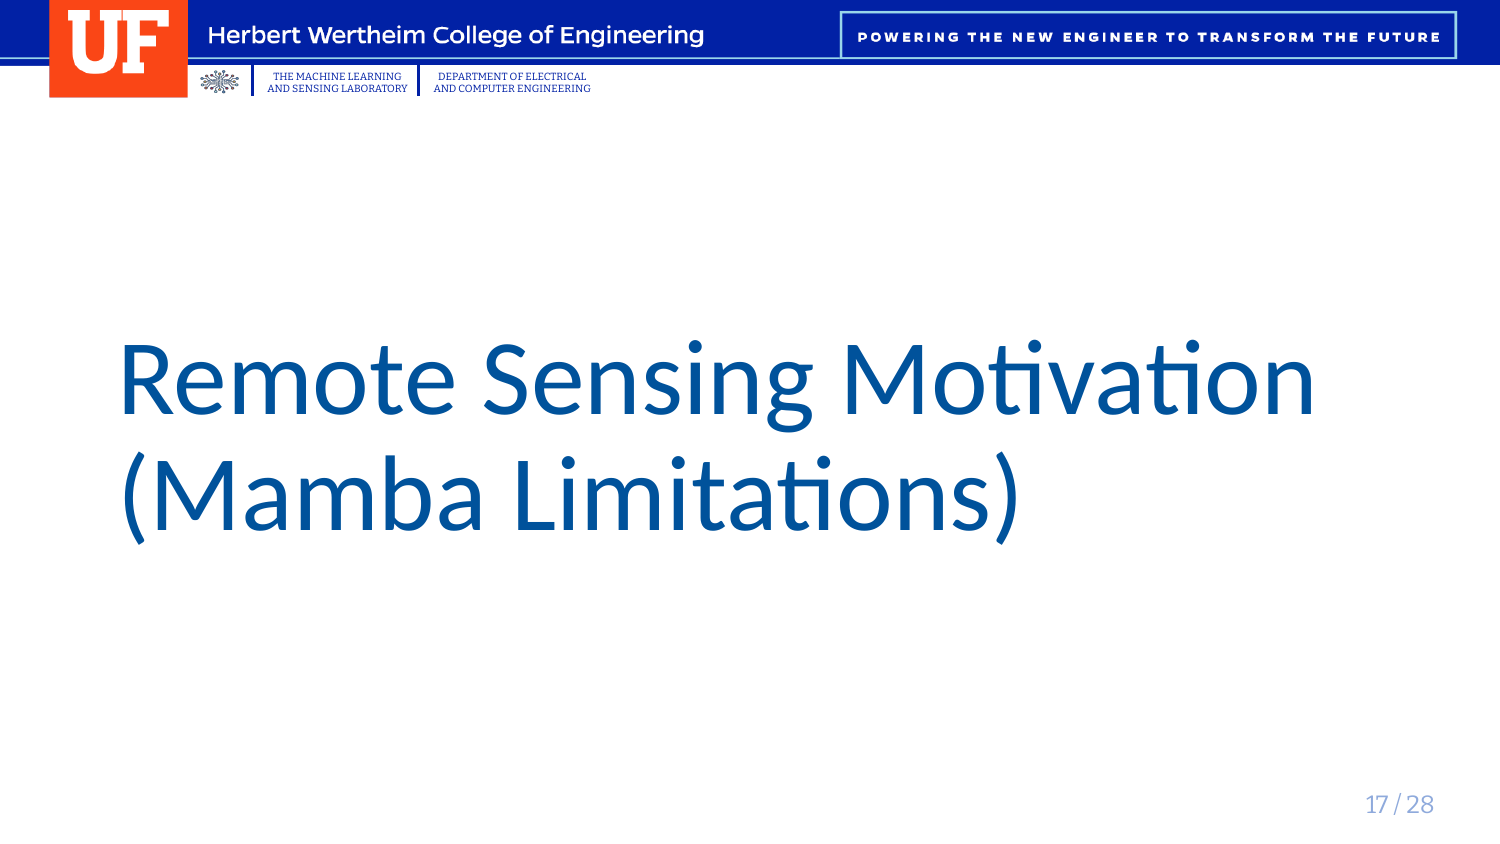

# Remote Sensing Motivation (Mamba Limitations)

17 / 28